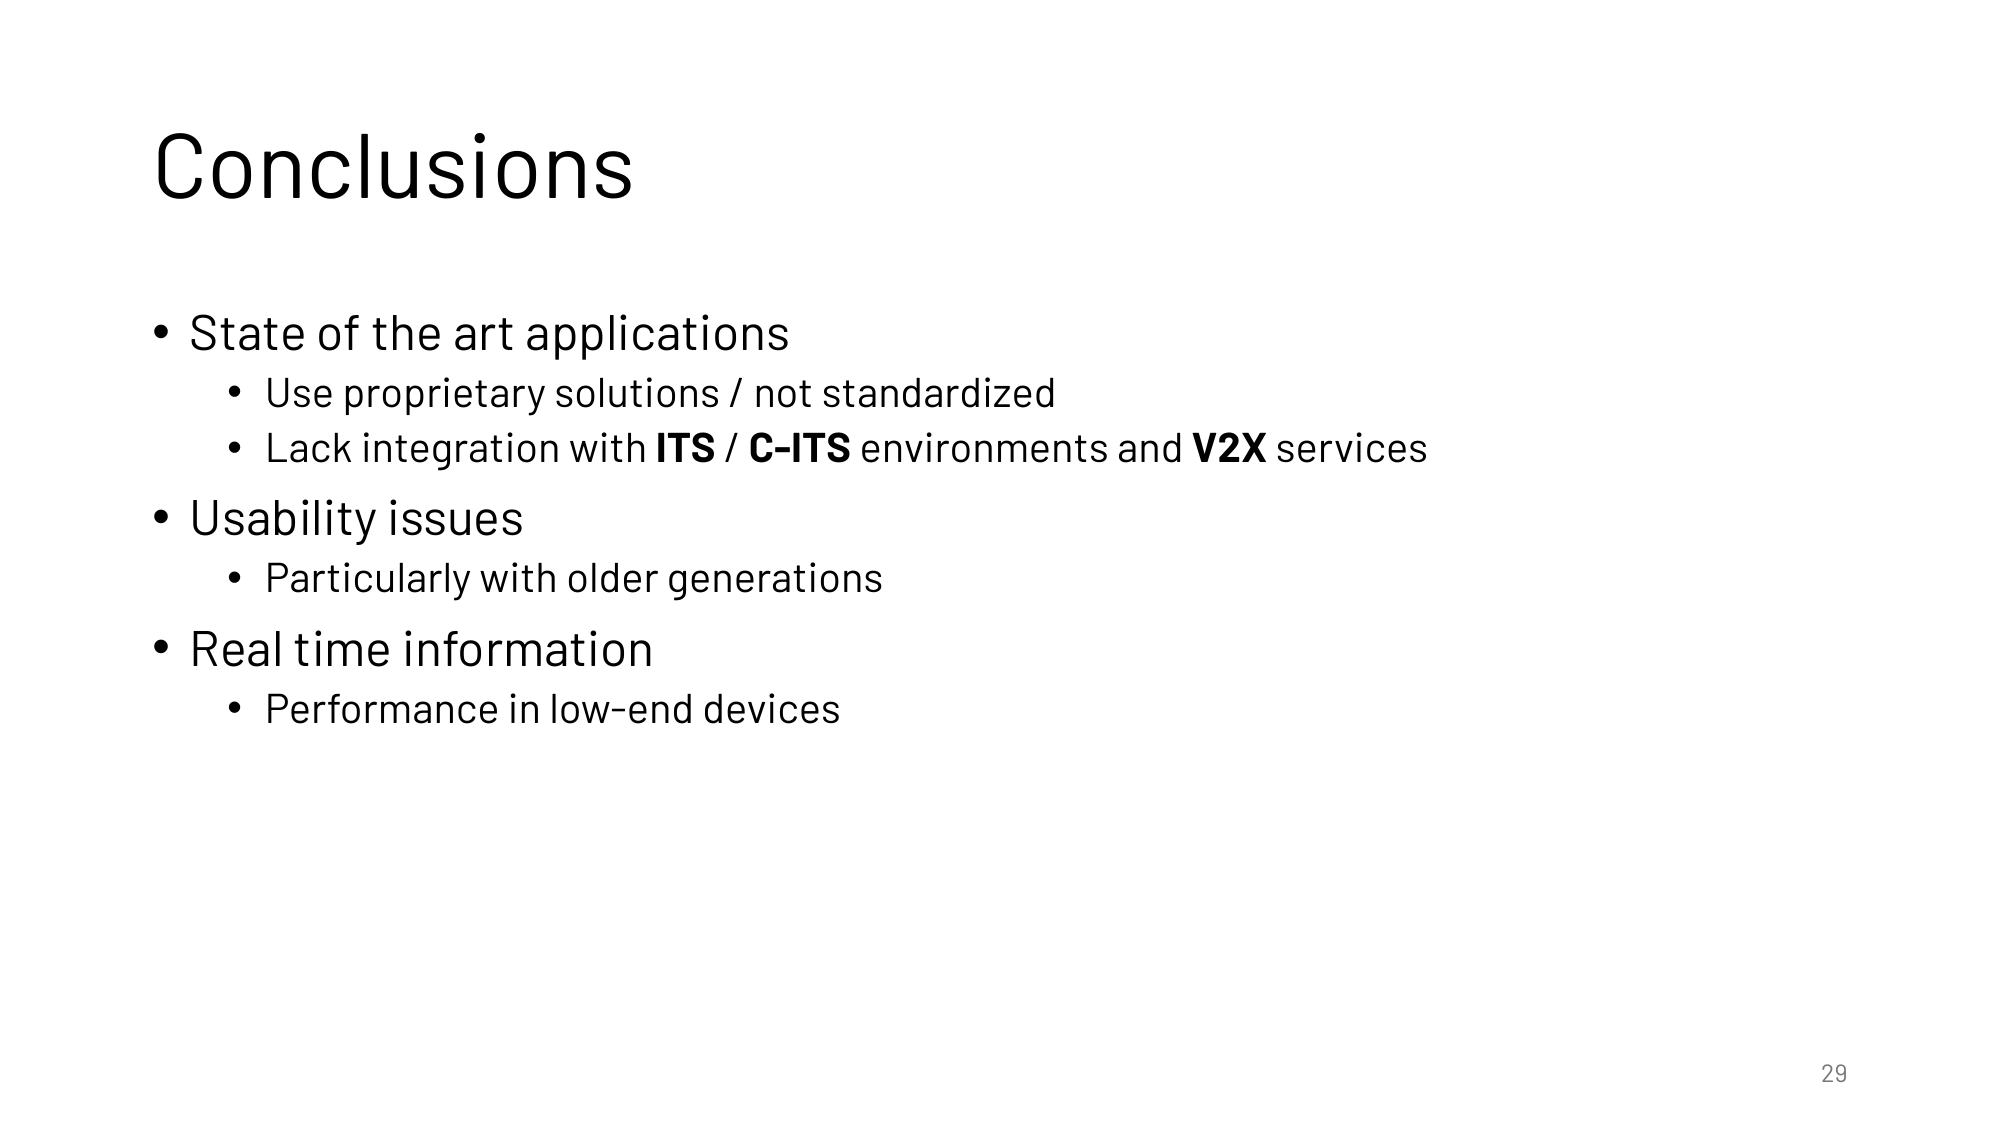

# Conclusions
State of the art applications
Use proprietary solutions / not standardized
Lack integration with ITS / C-ITS environments and V2X services
Usability issues
Particularly with older generations
Real time information
Performance in low-end devices

29